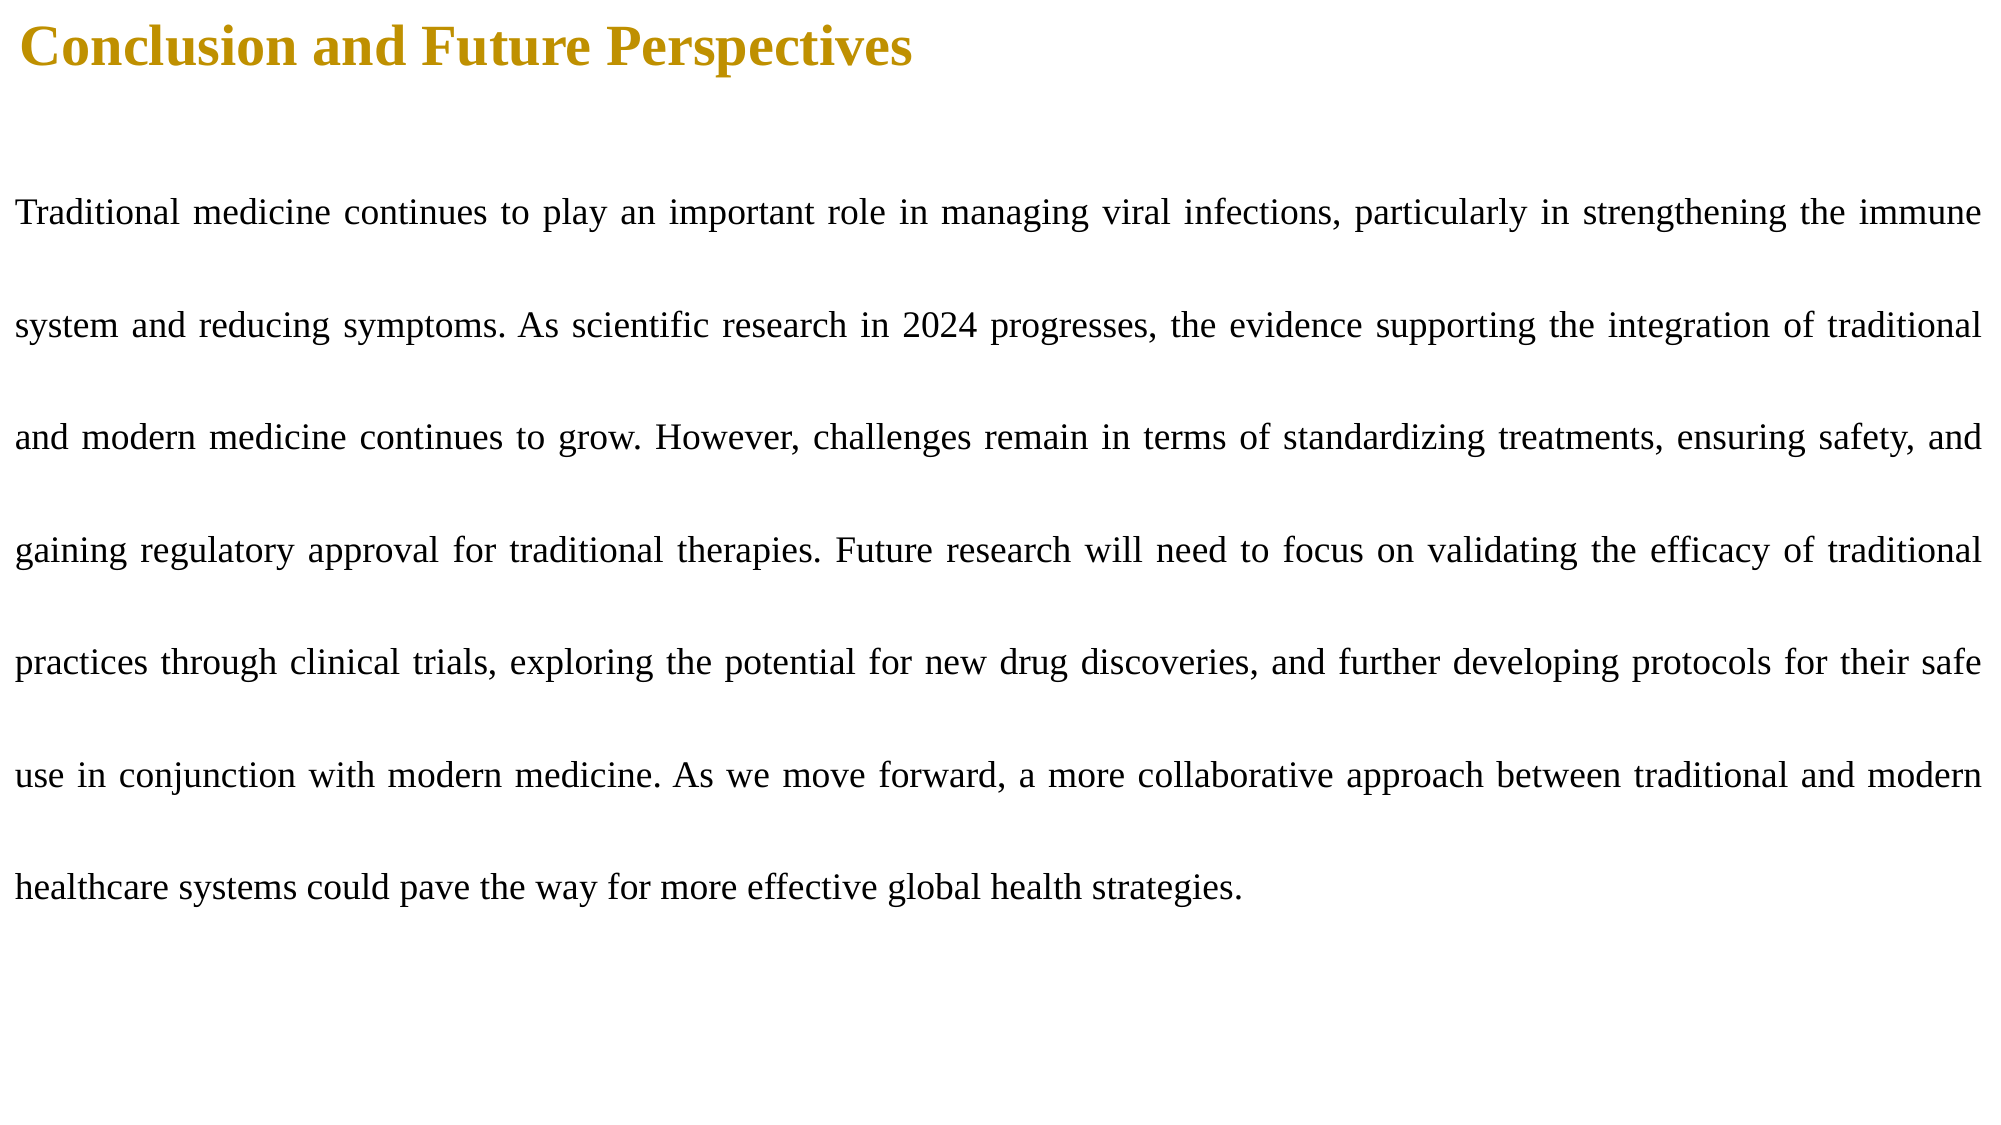

Conclusion and Future Perspectives
Traditional medicine continues to play an important role in managing viral infections, particularly in strengthening the immune system and reducing symptoms. As scientific research in 2024 progresses, the evidence supporting the integration of traditional and modern medicine continues to grow. However, challenges remain in terms of standardizing treatments, ensuring safety, and gaining regulatory approval for traditional therapies. Future research will need to focus on validating the efficacy of traditional practices through clinical trials, exploring the potential for new drug discoveries, and further developing protocols for their safe use in conjunction with modern medicine. As we move forward, a more collaborative approach between traditional and modern healthcare systems could pave the way for more effective global health strategies.